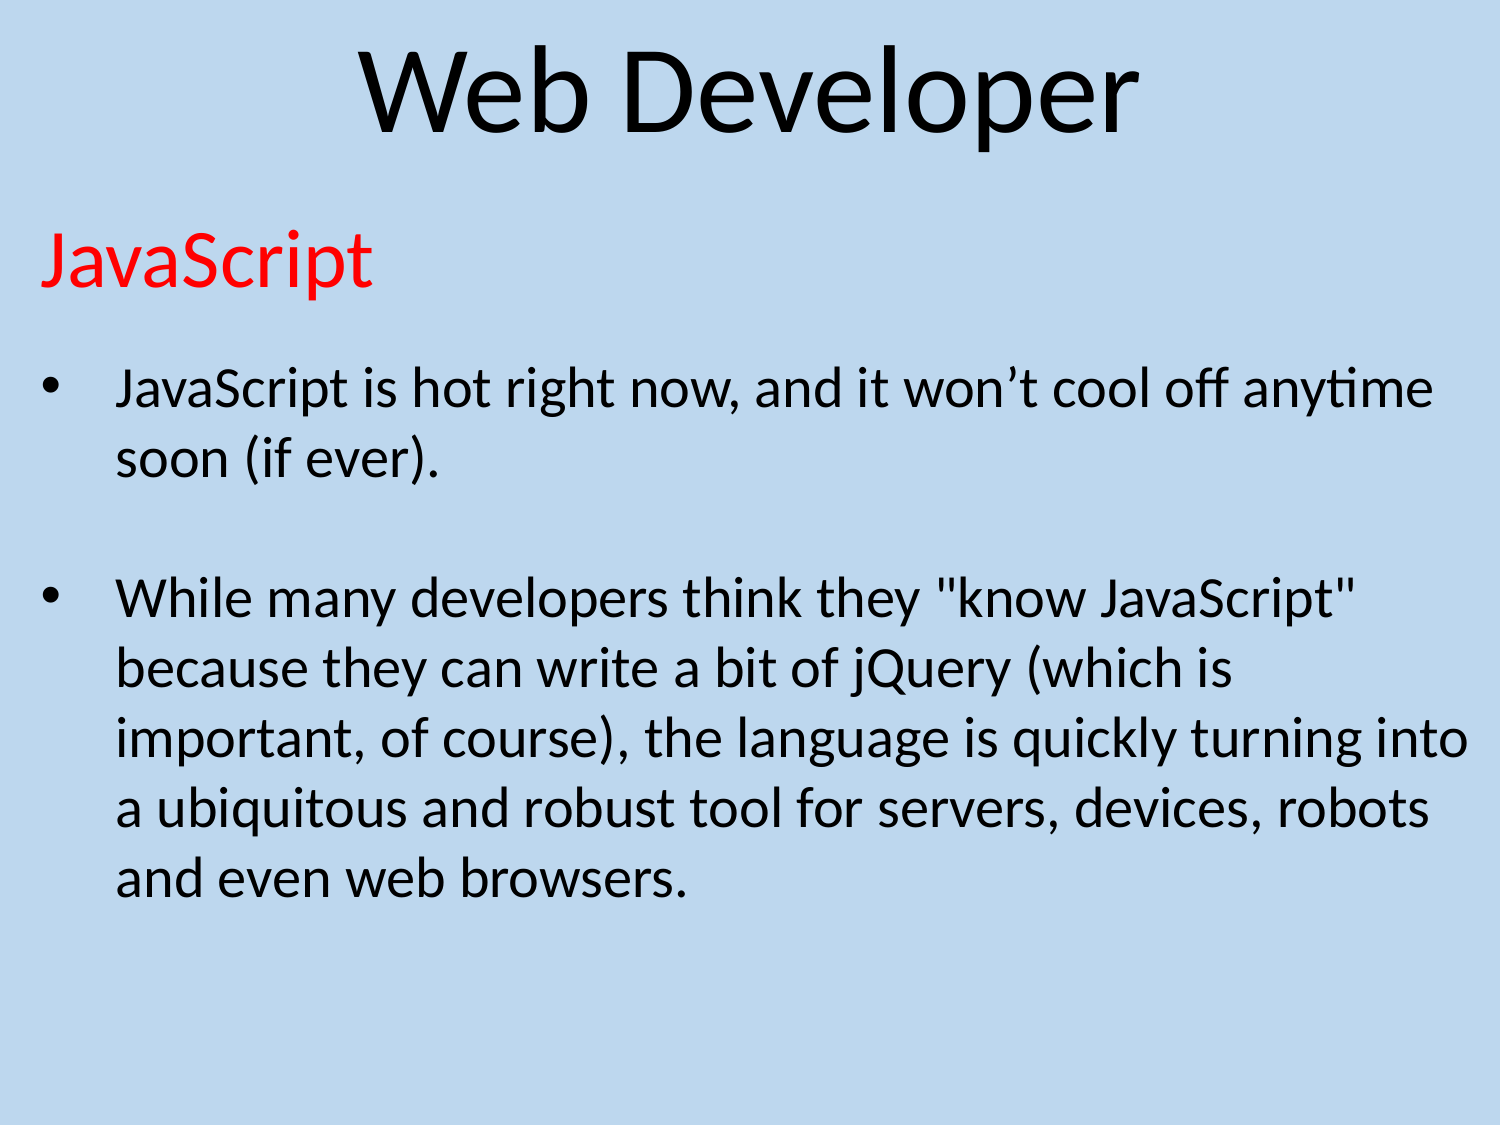

Web Developer
JavaScript

JavaScript is hot right now, and it won’t cool off anytime soon (if ever).

While many developers think they "know JavaScript" because they can write a bit of jQuery (which is important, of course), the language is quickly turning into a ubiquitous and robust tool for servers, devices, robots and even web browsers.